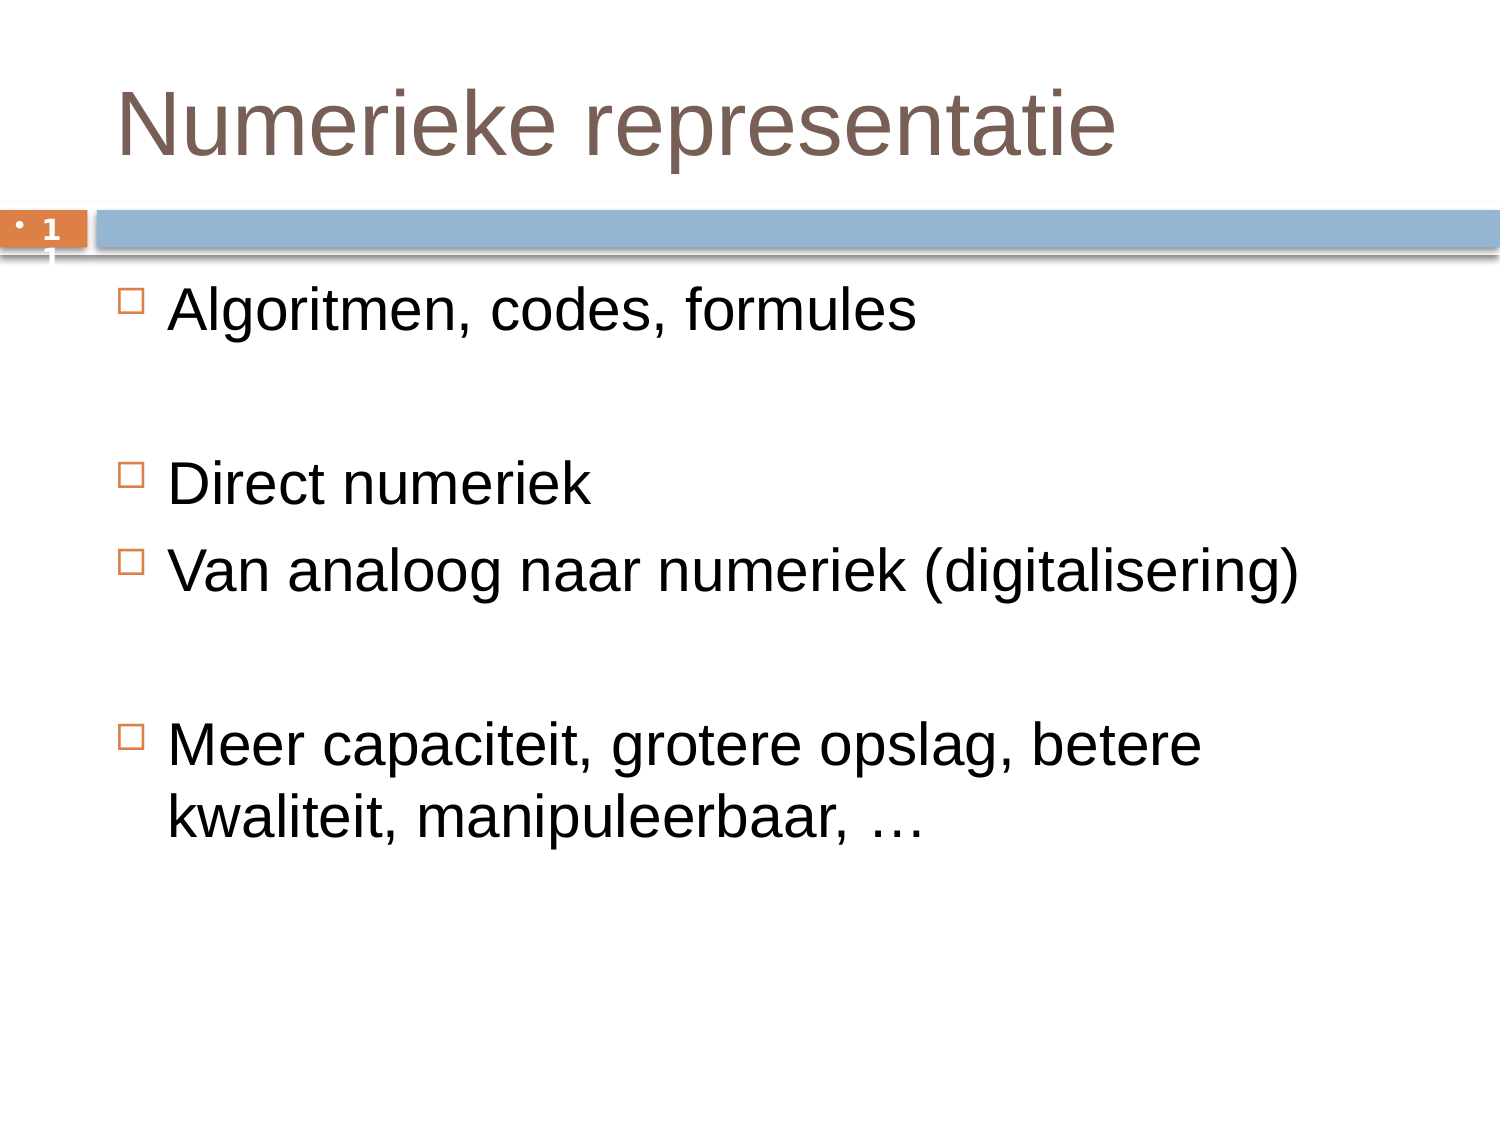

# Numerieke representatie
11
Algoritmen, codes, formules

Direct numeriek
Van analoog naar numeriek (digitalisering)

Meer capaciteit, grotere opslag, betere kwaliteit, manipuleerbaar, …